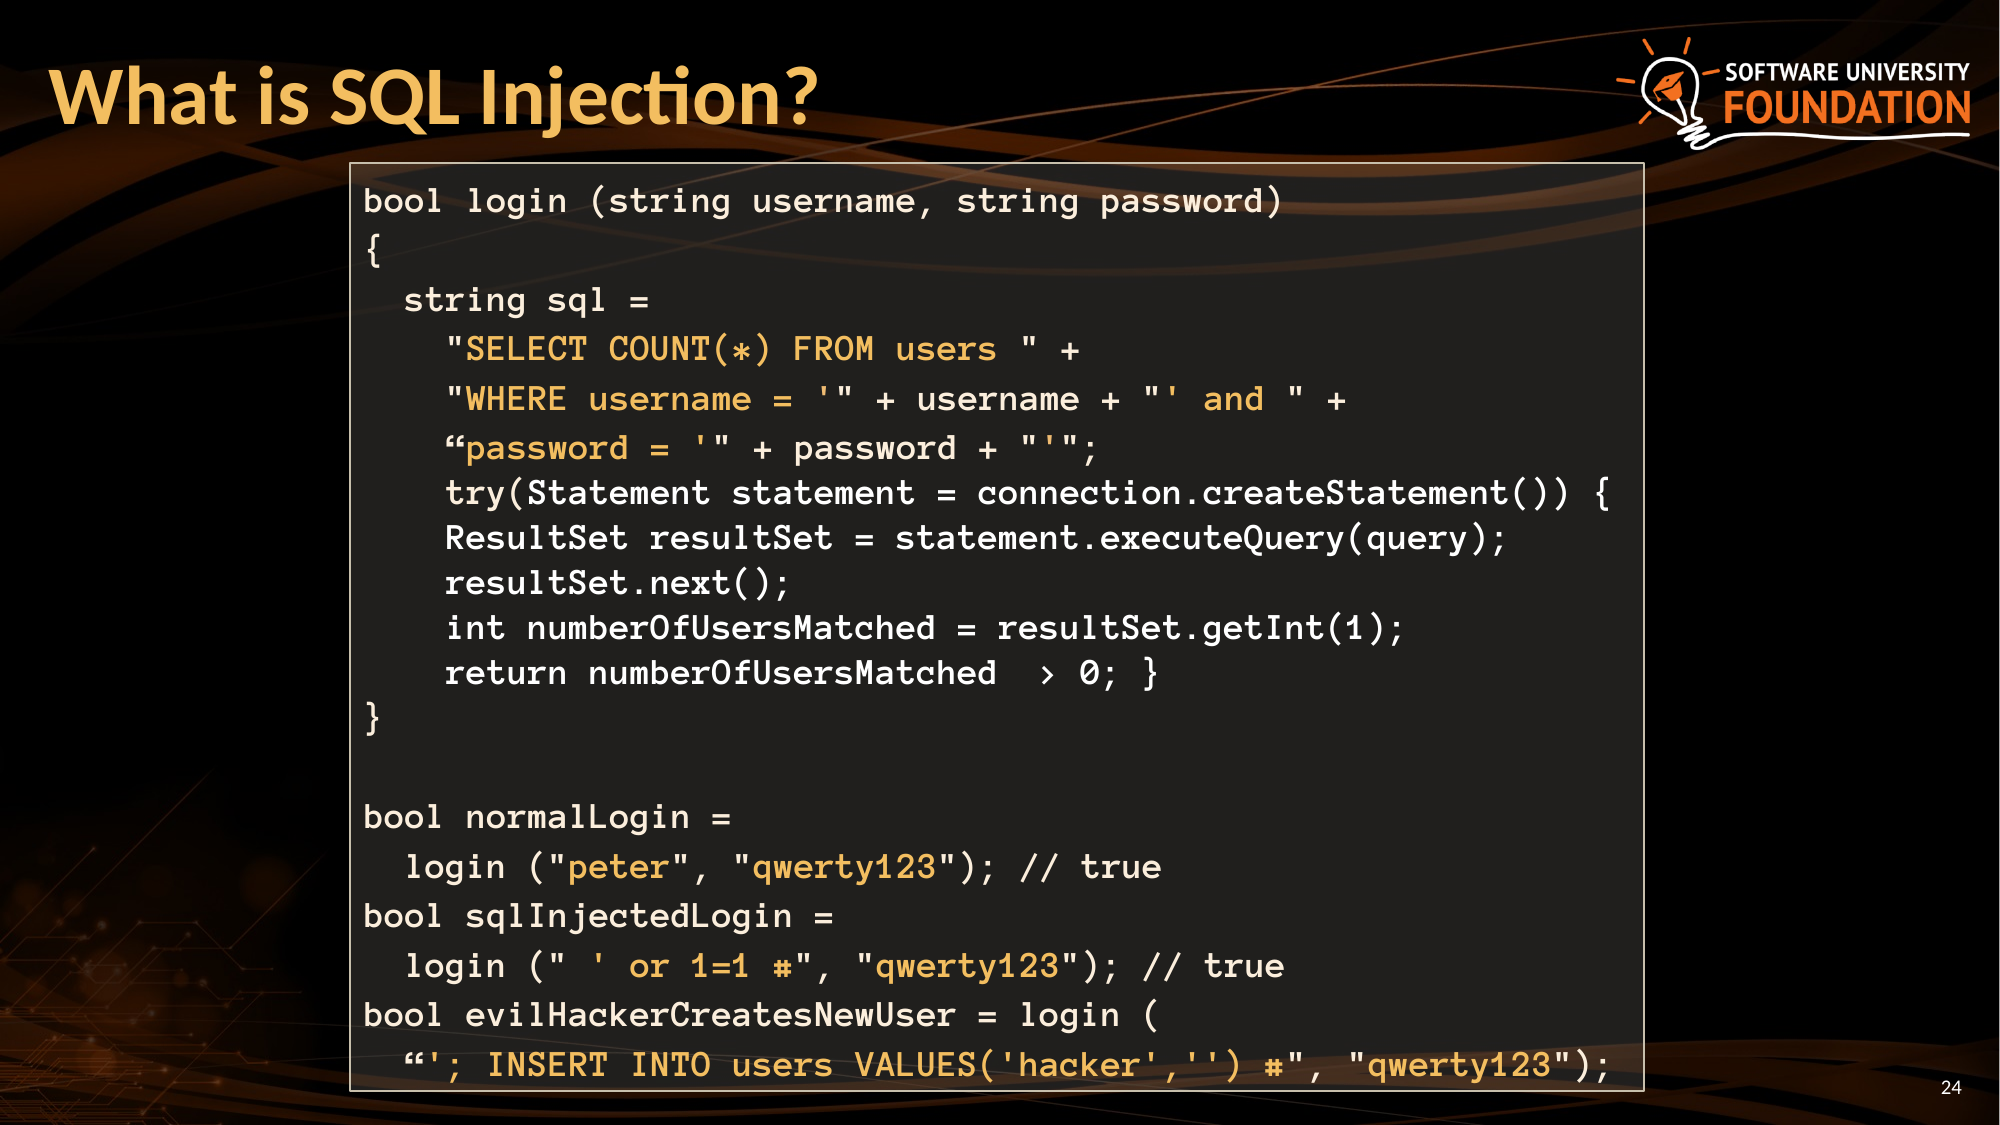

# What is SQL Injection?
bool login (string username, string password)
{
  string sql =
    "SELECT COUNT(*) FROM users " +
    "WHERE username = '" + username + "' and " +
    “password = '" + password + "'";
    try(Statement statement = connection.createStatement()) {
    ResultSet resultSet = statement.executeQuery(query);
    resultSet.next();
    int numberOfUsersMatched = resultSet.getInt(1);
    return numberOfUsersMatched  > 0; }
}

bool normalLogin =
  login ("peter", "qwerty123"); // true
bool sqlInjectedLogin =
  login (" ' or 1=1 #", "qwerty123"); // true
bool evilHackerCreatesNewUser = login (
  “'; INSERT INTO users VALUES('hacker','') #", "qwerty123");
24